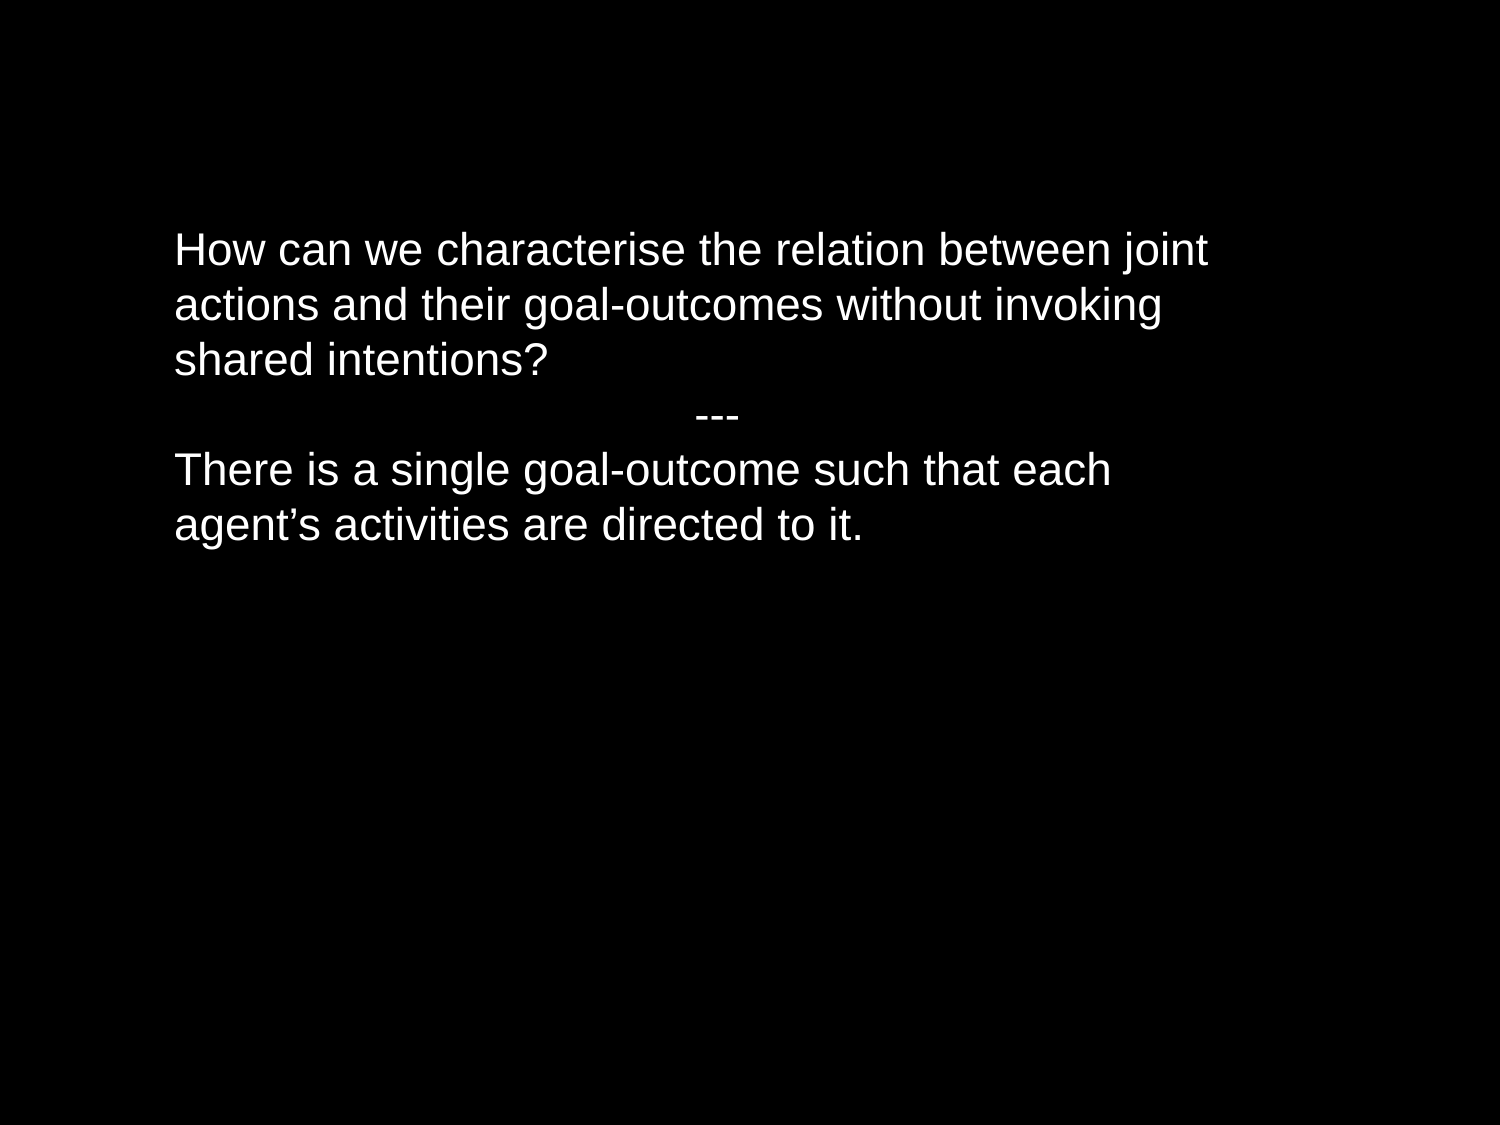

How can we characterise the relation between joint actions and their goal-outcomes without invoking shared intentions?
---
There is a single goal-outcome such that each agent’s activities are directed to it.